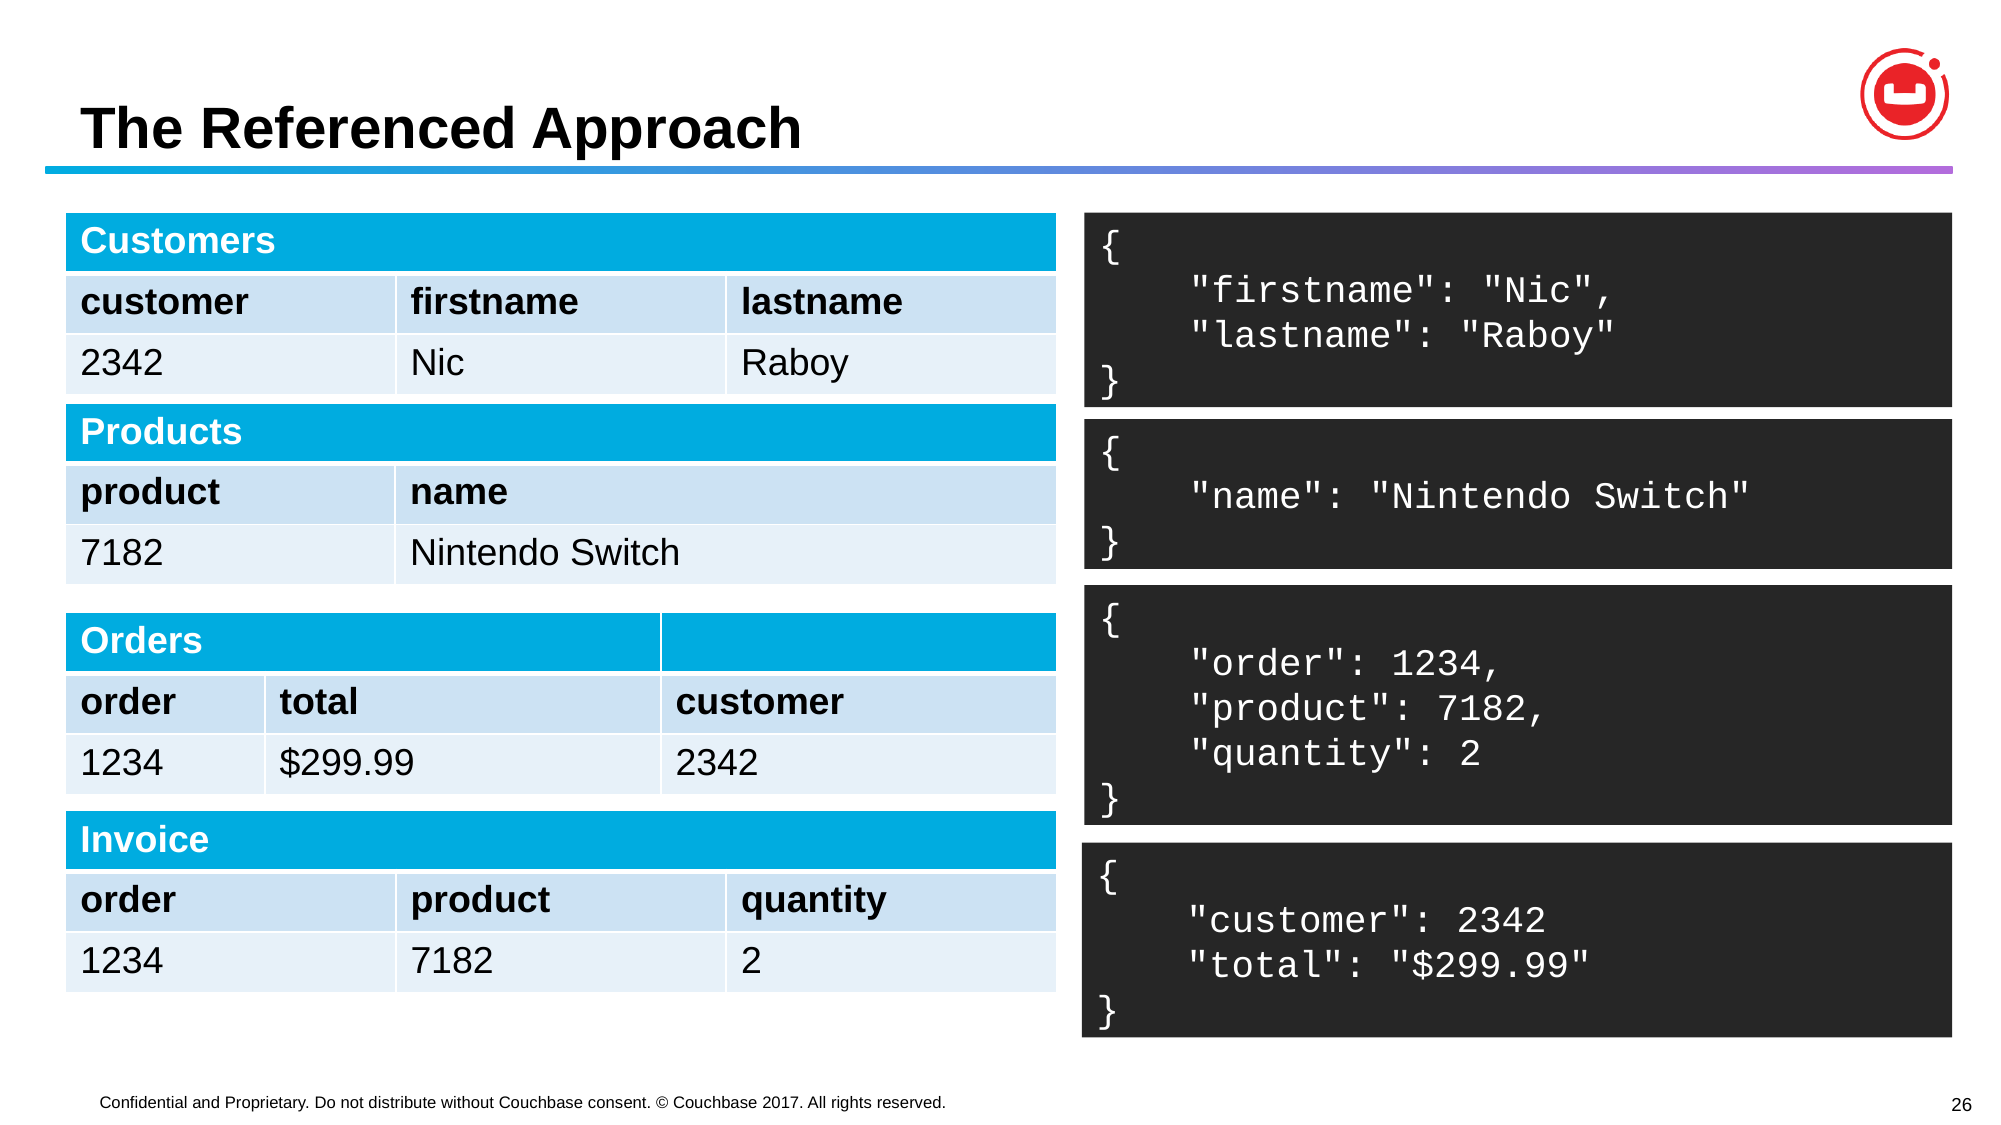

# The Referenced Approach
| Customers |  |  |
| --- | --- | --- |
| customer | firstname | lastname |
| 2342 | Nic | Raboy |
{
    "firstname": "Nic",
    "lastname": "Raboy"
}
| Products |  |
| --- | --- |
| product | name |
| 7182 | Nintendo Switch |
{
    "name": "Nintendo Switch"
}
{
    "order": 1234,
    "product": 7182,
    "quantity": 2
}
| Orders |  |  |
| --- | --- | --- |
| order | total | customer |
| 1234 | $299.99 | 2342 |
| Invoice |  |  |
| --- | --- | --- |
| order | product | quantity |
| 1234 | 7182 | 2 |
{
    "customer": 2342
    "total": "$299.99"
}